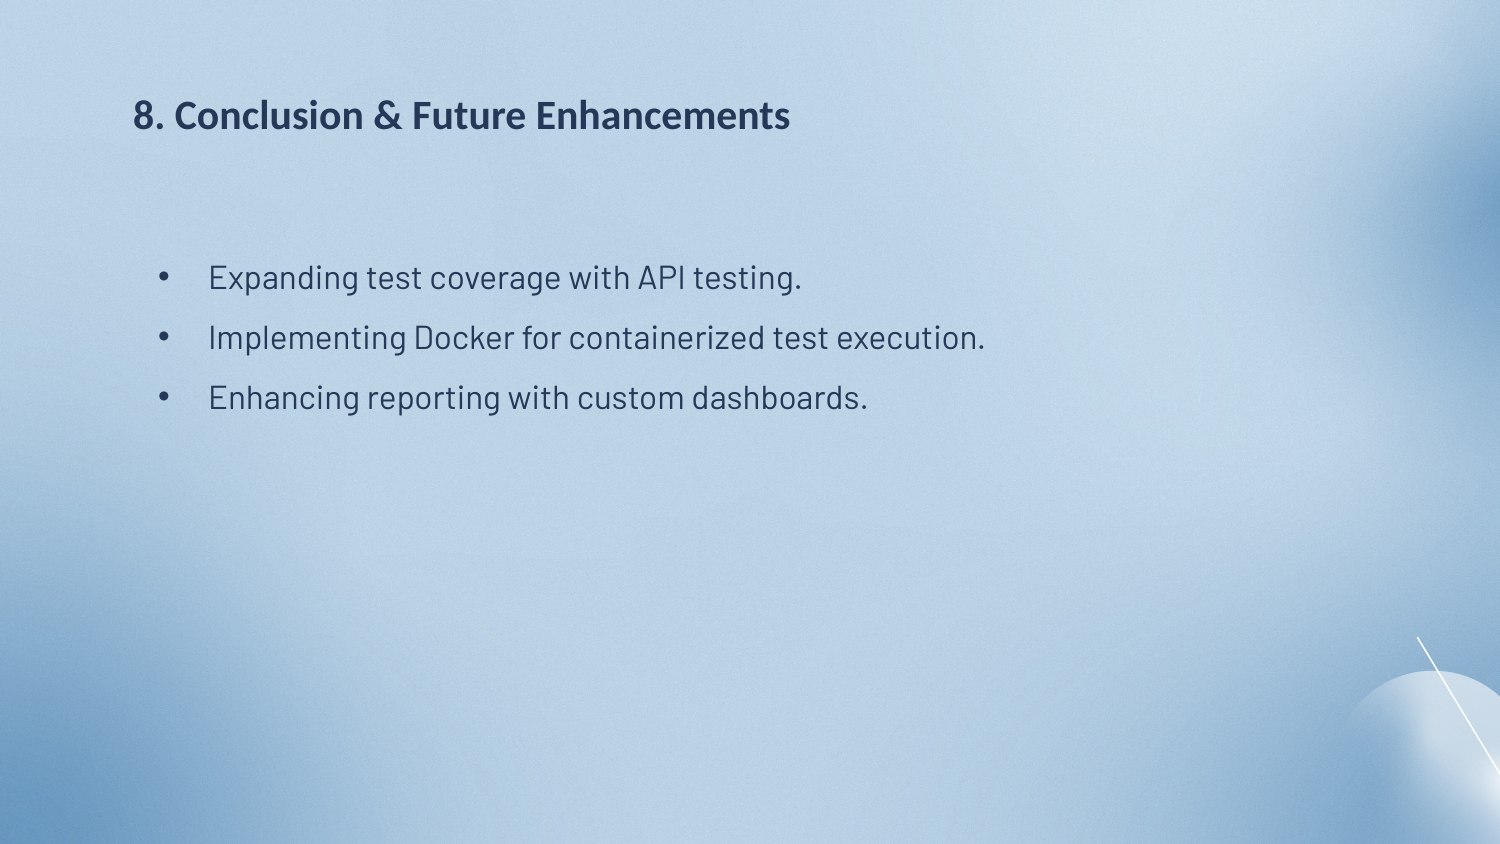

# 8. Conclusion & Future Enhancements

Expanding test coverage with API testing.
Implementing Docker for containerized test execution.
Enhancing reporting with custom dashboards.